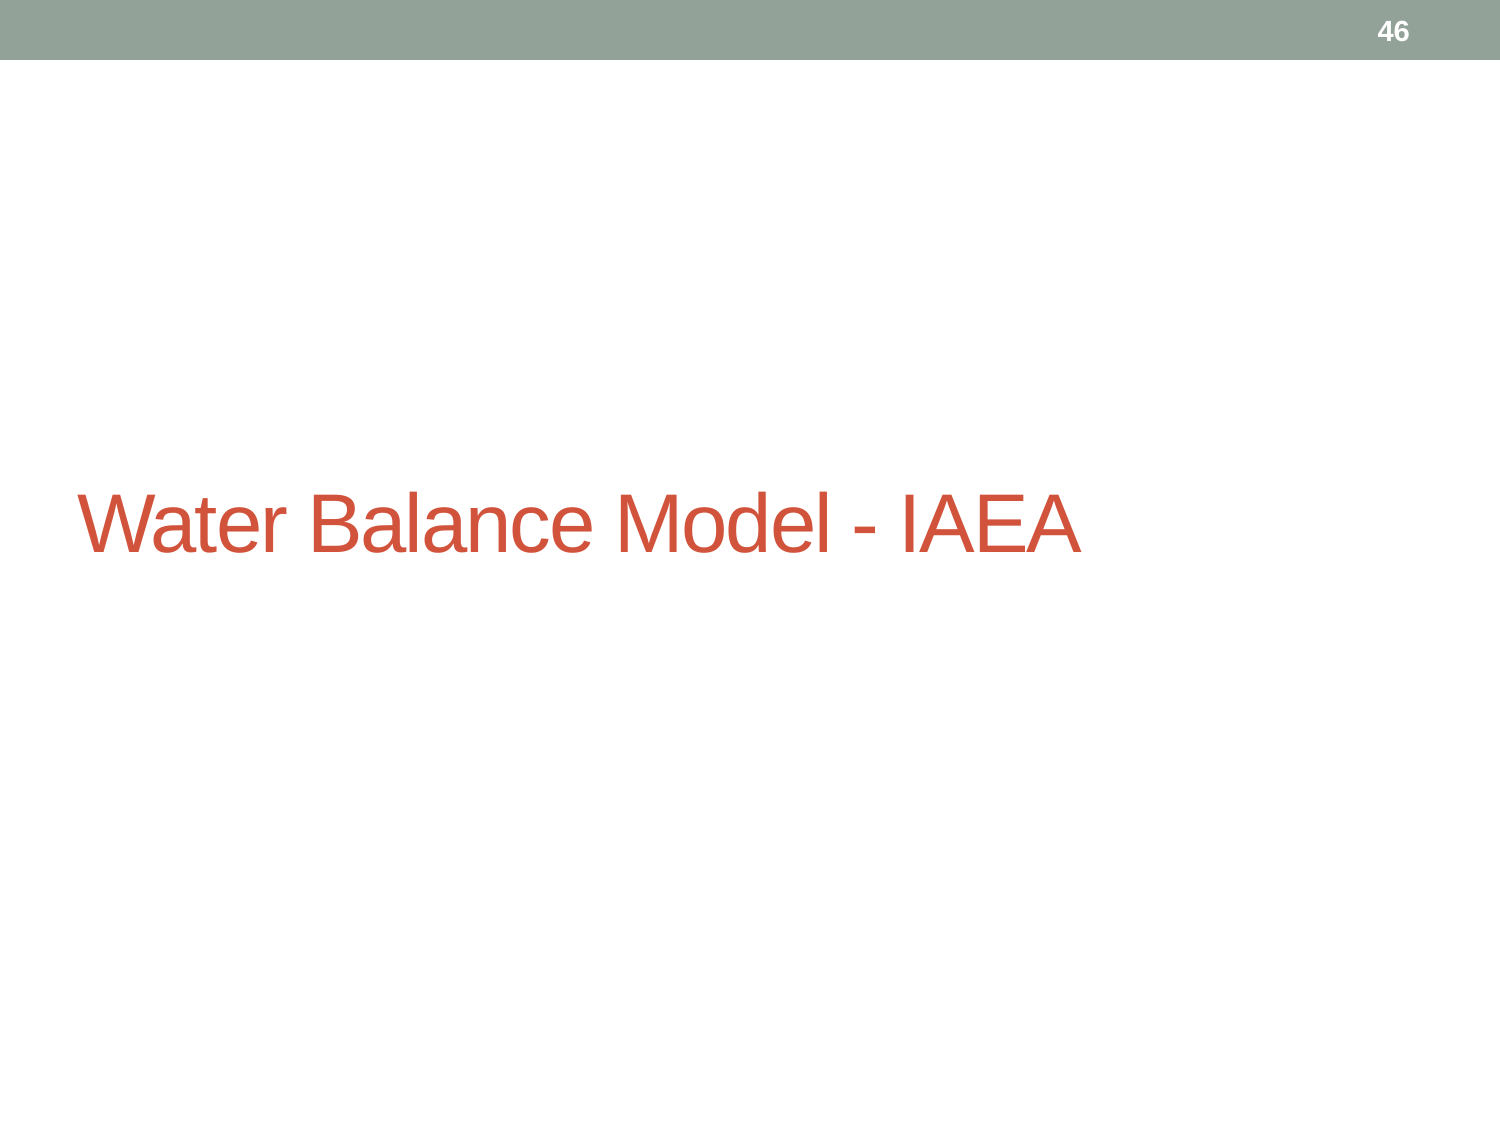

46
# Water Balance Model - IAEA